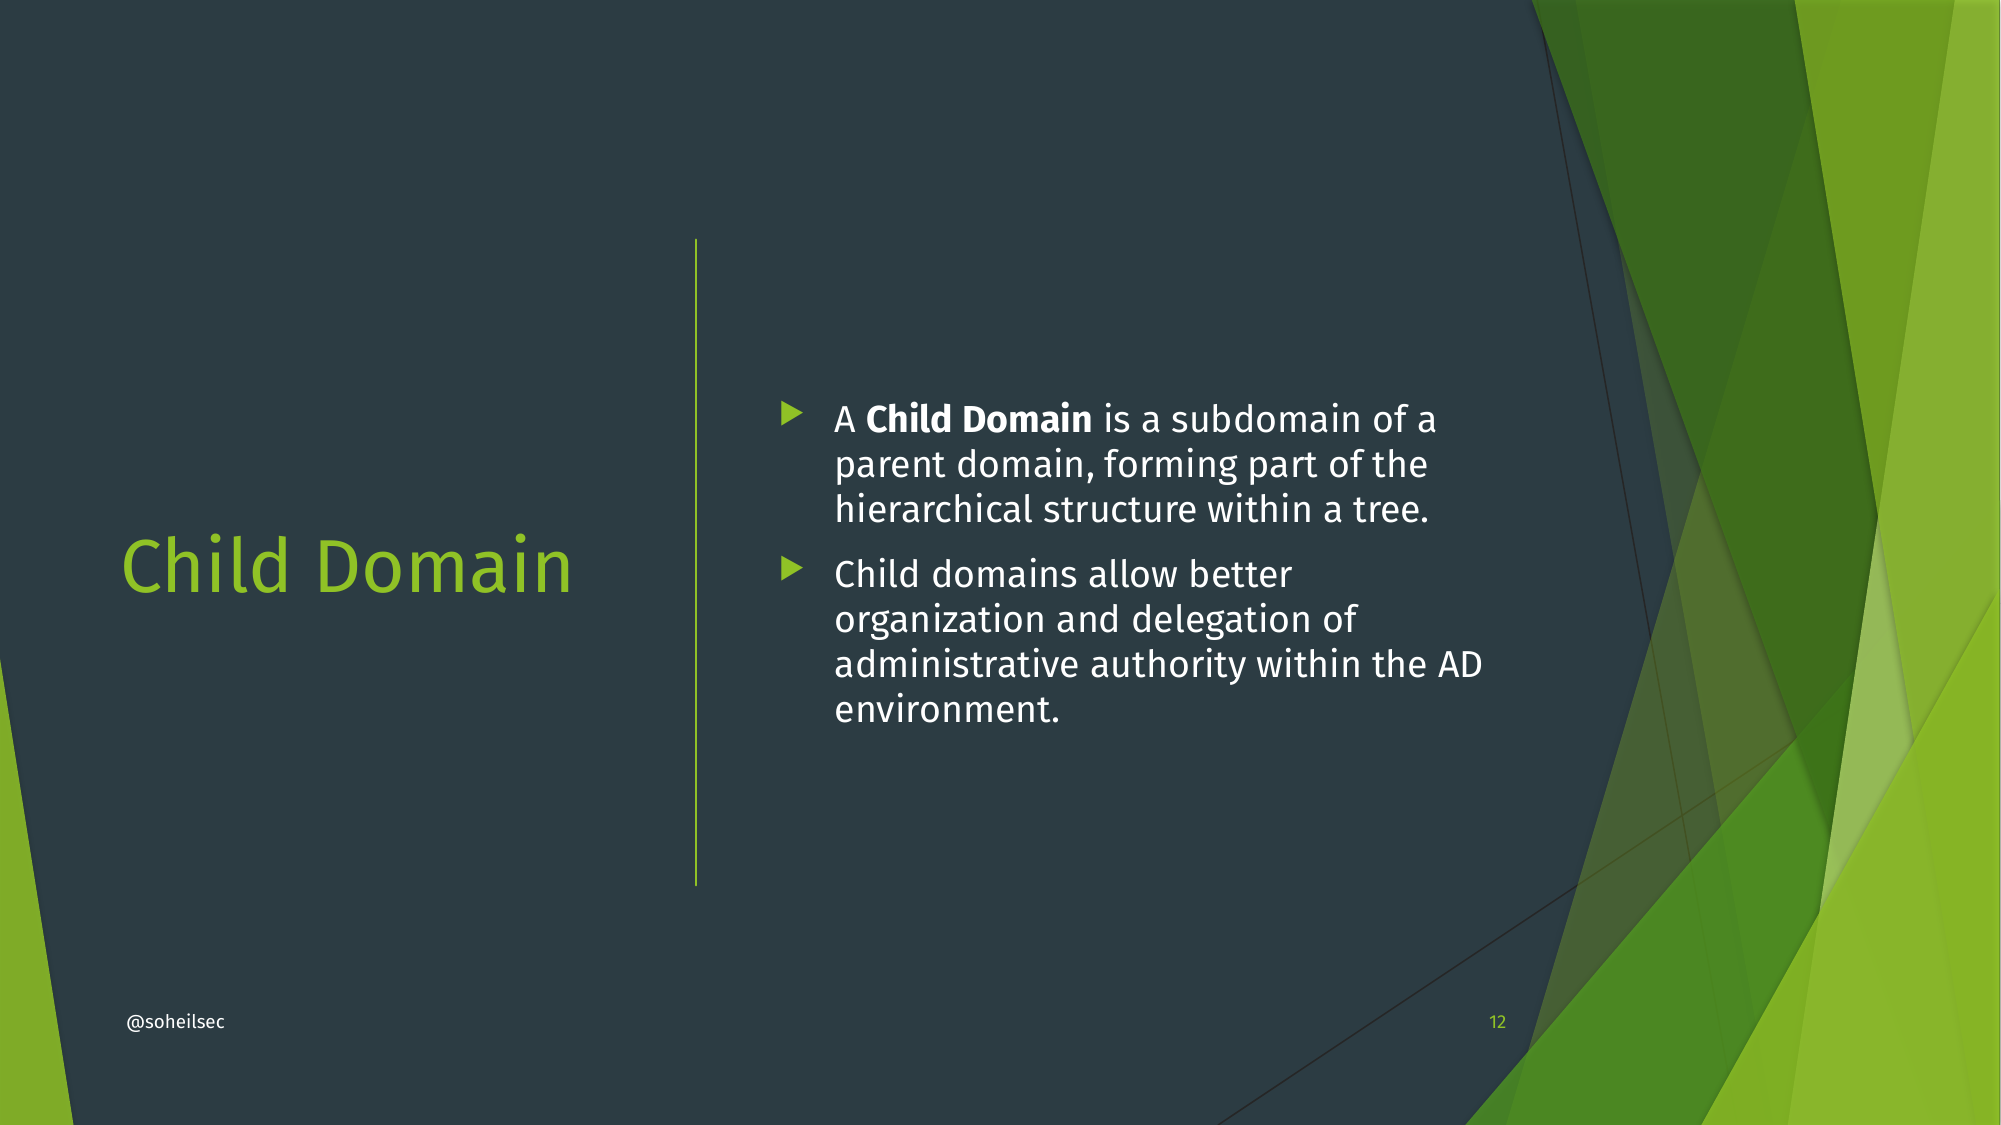

# Child Domain
A Child Domain is a subdomain of a parent domain, forming part of the hierarchical structure within a tree.
Child domains allow better organization and delegation of administrative authority within the AD environment.
@soheilsec
12